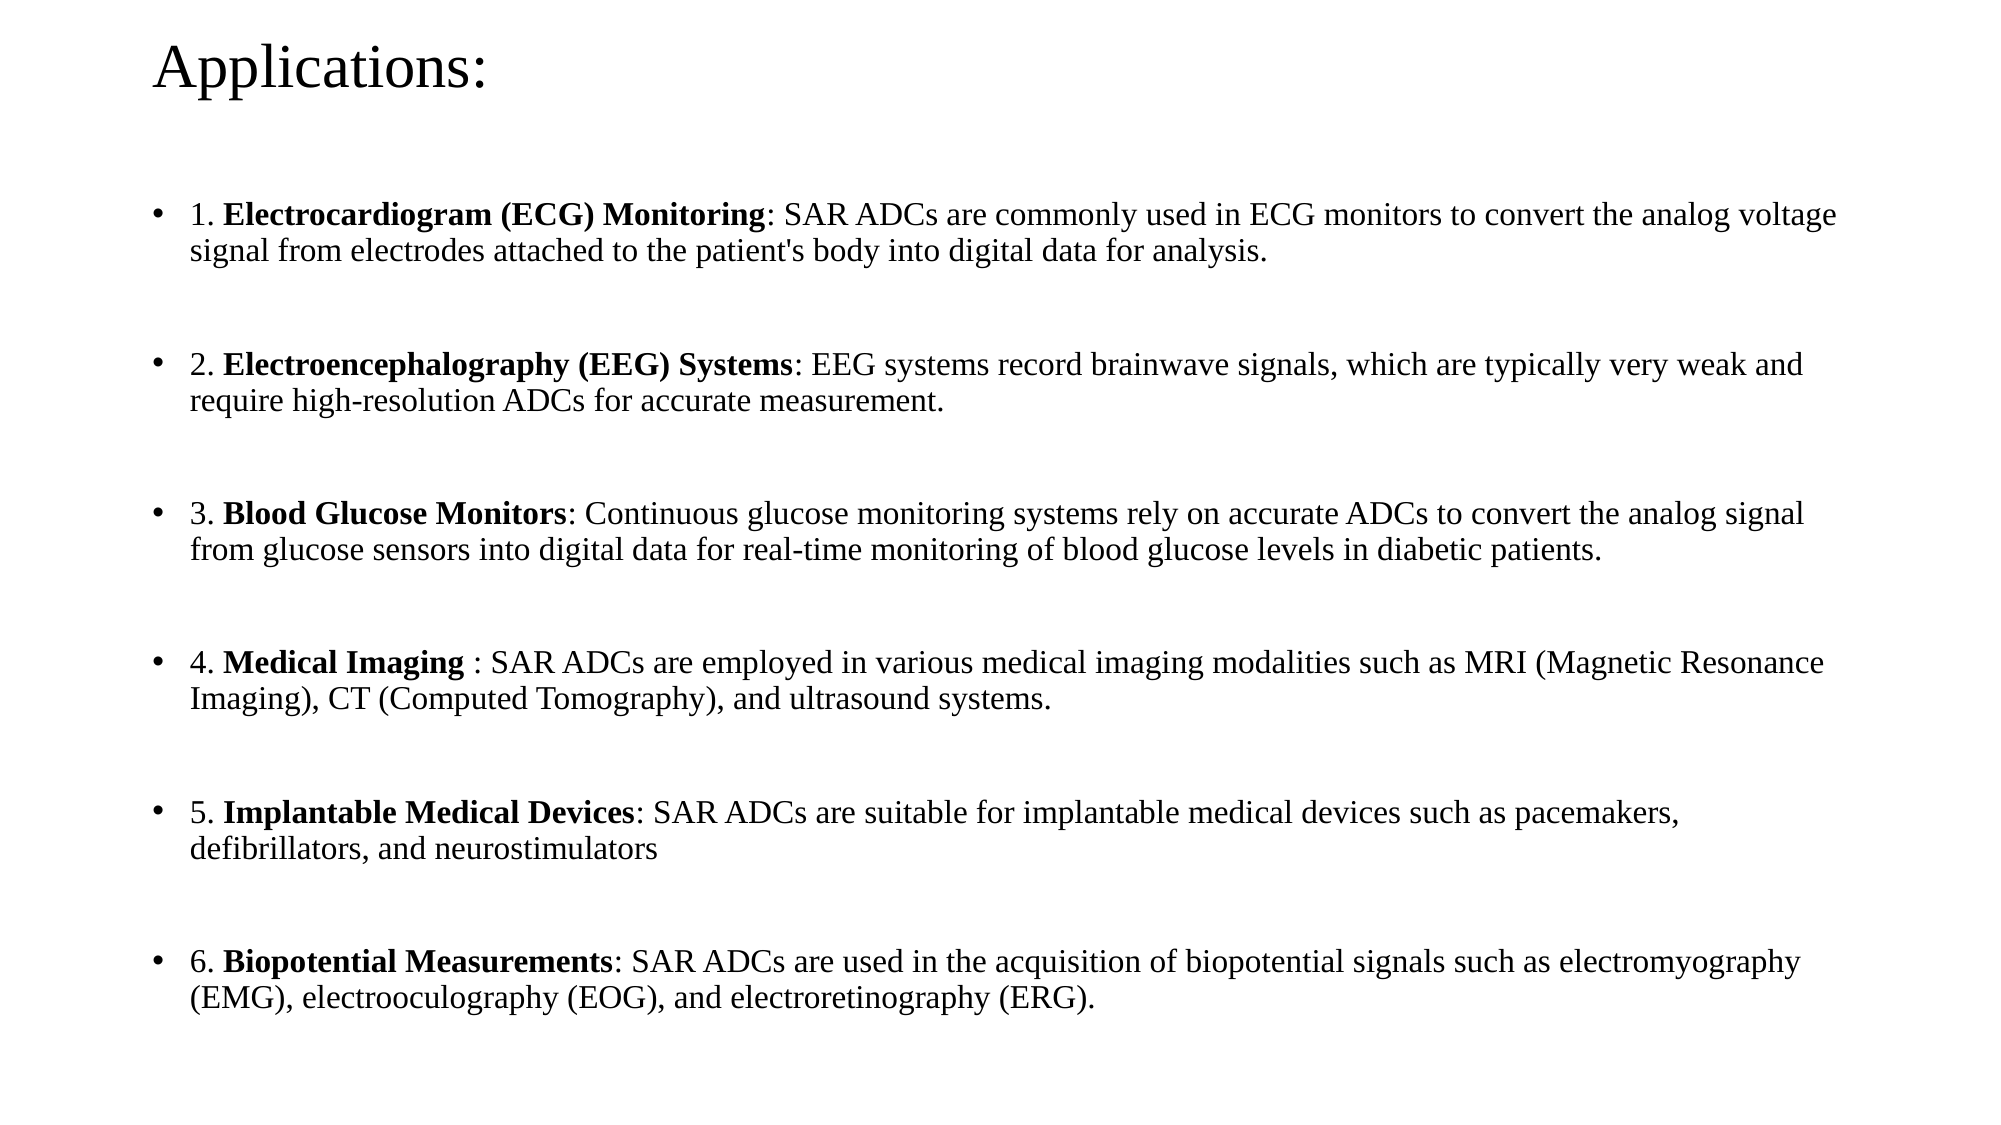

# Applications:

1. Electrocardiogram (ECG) Monitoring: SAR ADCs are commonly used in ECG monitors to convert the analog voltage signal from electrodes attached to the patient's body into digital data for analysis.

2. Electroencephalography (EEG) Systems: EEG systems record brainwave signals, which are typically very weak and require high-resolution ADCs for accurate measurement.

3. Blood Glucose Monitors: Continuous glucose monitoring systems rely on accurate ADCs to convert the analog signal from glucose sensors into digital data for real-time monitoring of blood glucose levels in diabetic patients.

4. Medical Imaging : SAR ADCs are employed in various medical imaging modalities such as MRI (Magnetic Resonance Imaging), CT (Computed Tomography), and ultrasound systems.

5. Implantable Medical Devices: SAR ADCs are suitable for implantable medical devices such as pacemakers, defibrillators, and neurostimulators

6. Biopotential Measurements: SAR ADCs are used in the acquisition of biopotential signals such as electromyography (EMG), electrooculography (EOG), and electroretinography (ERG).